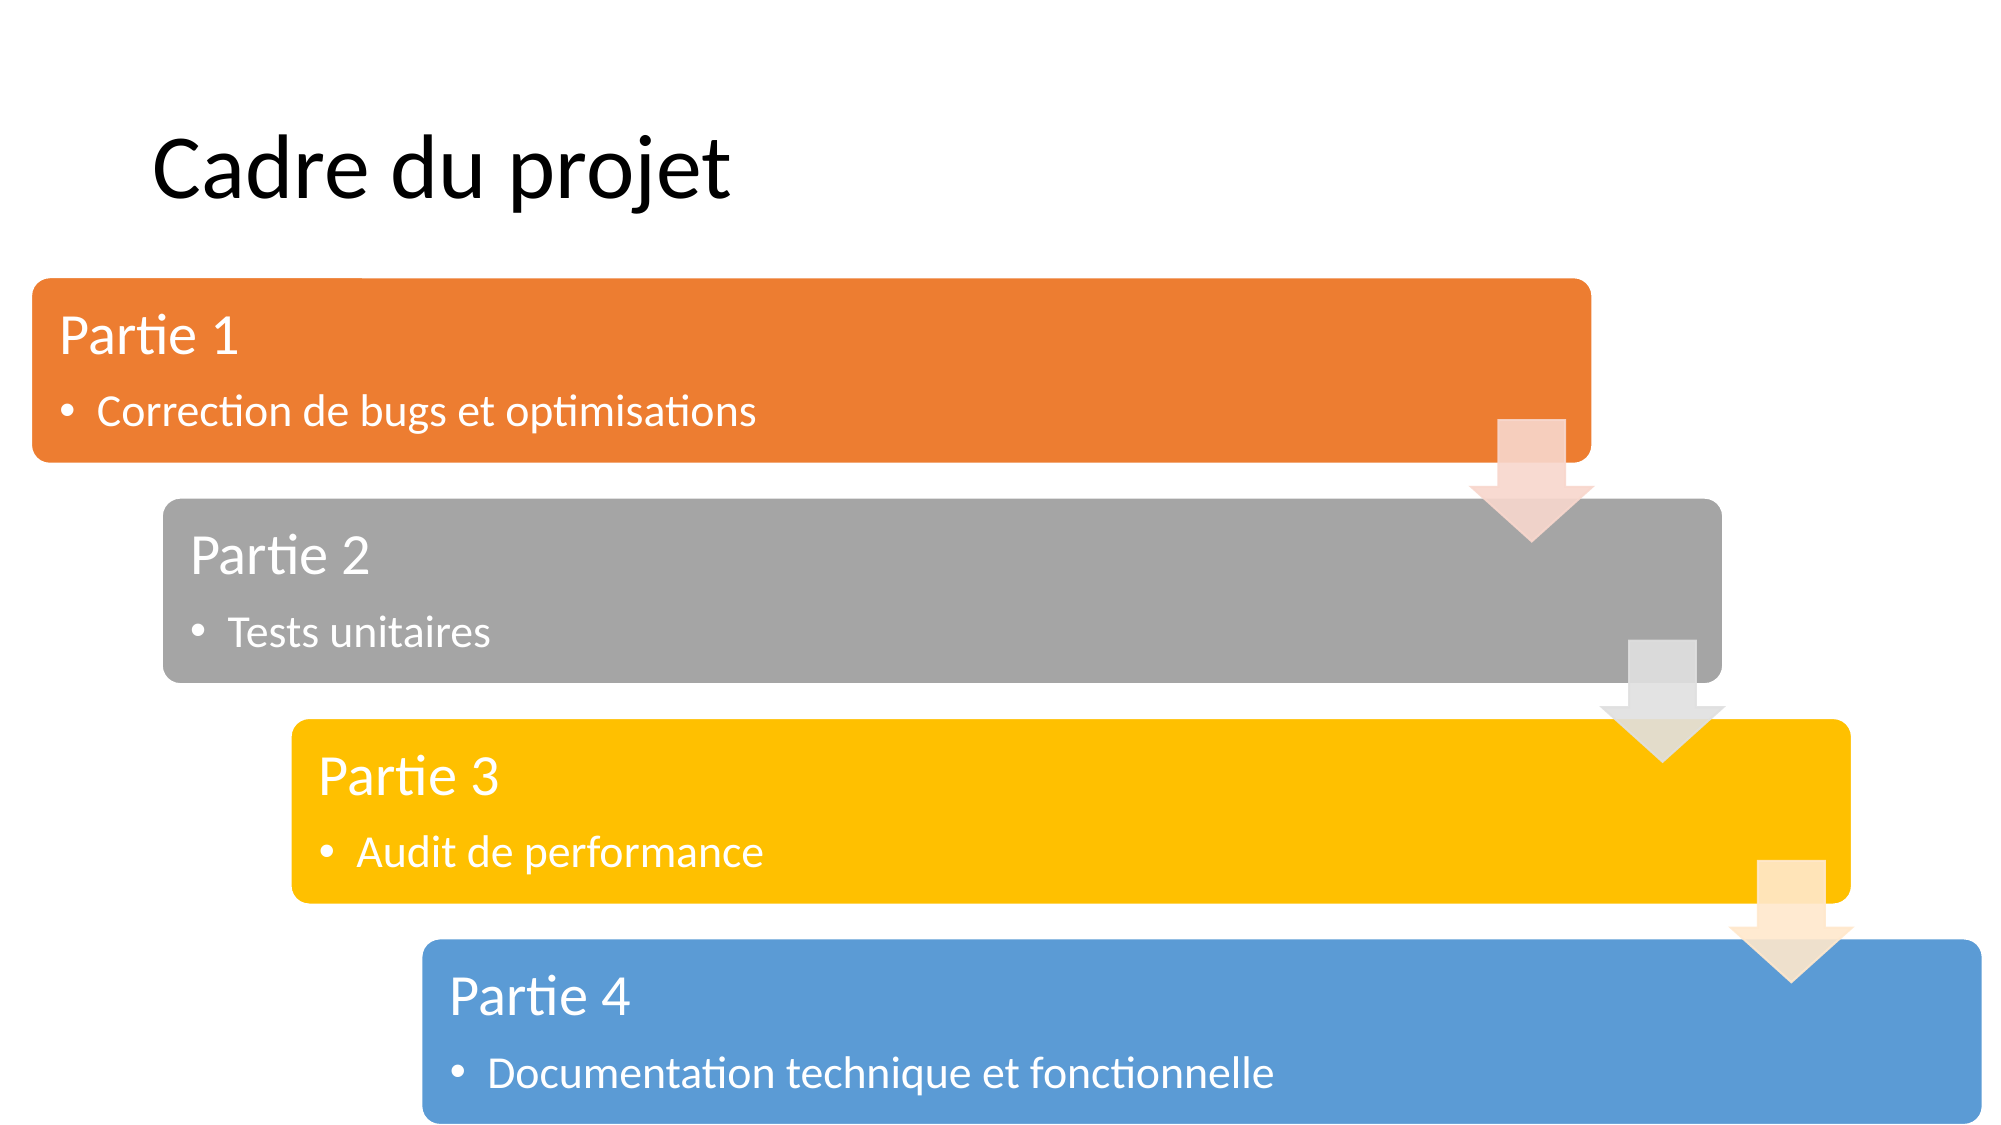

# Cadre du projet
Partie 1
Correction de bugs et optimisations
Partie 2
Tests unitaires
Partie 3
Audit de performance
Partie 4
Documentation technique et fonctionnelle